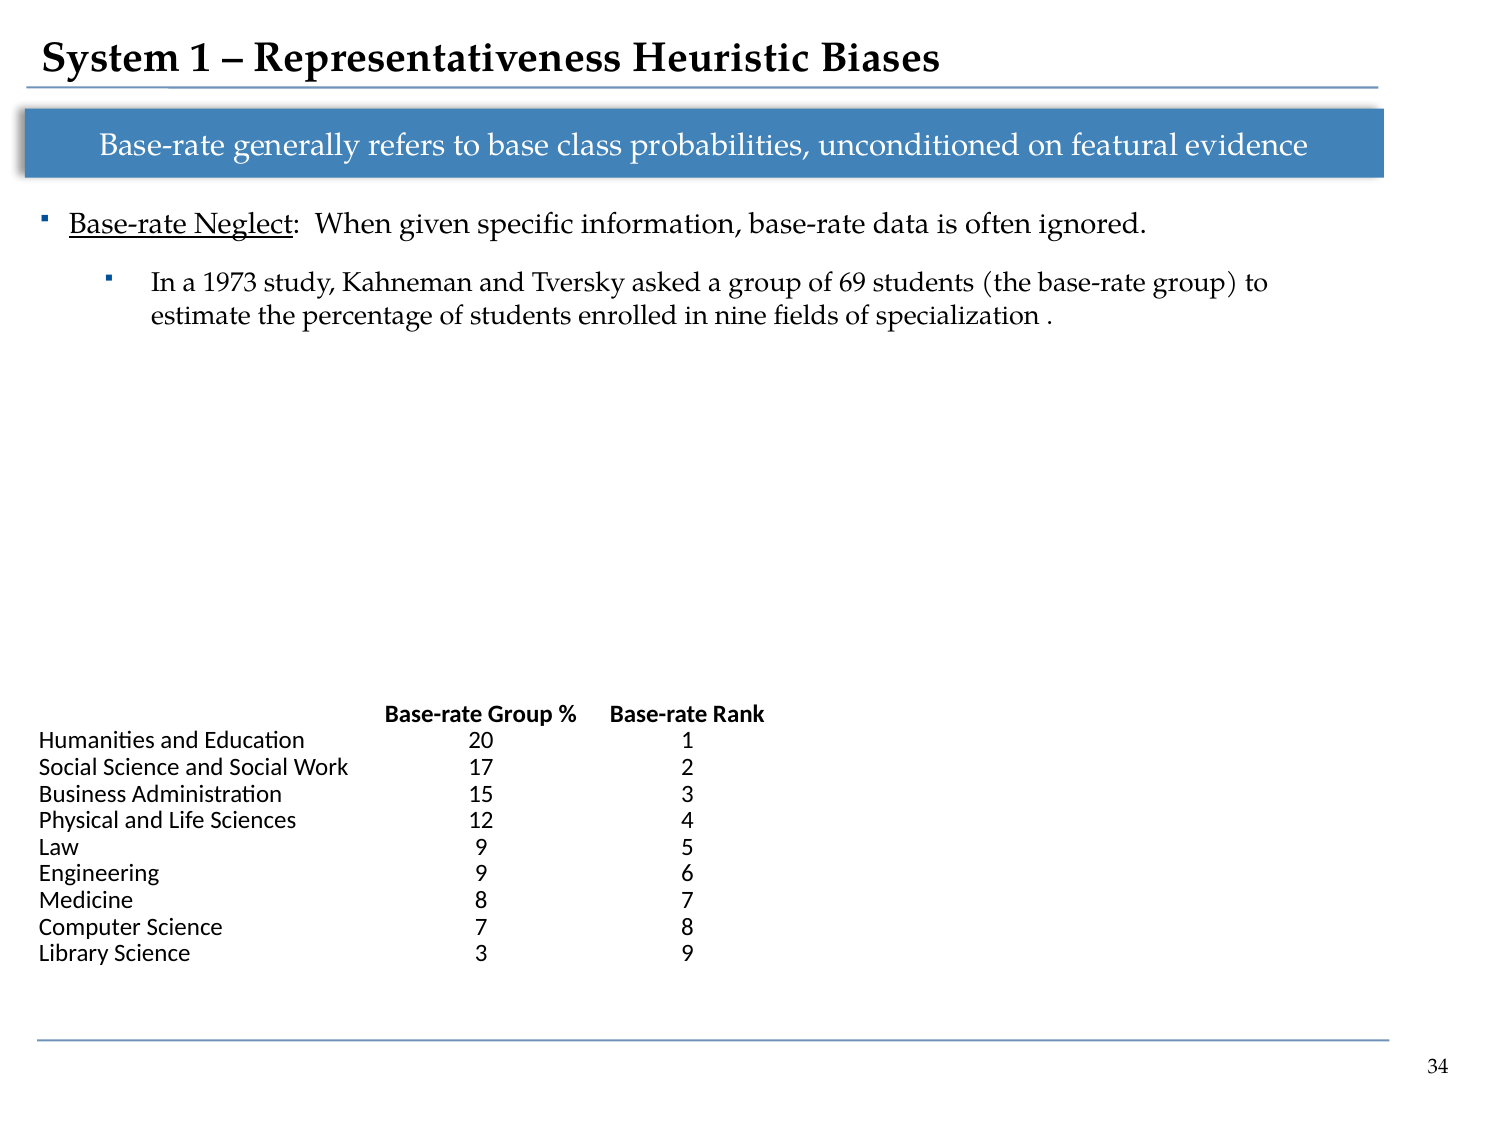

# System 1 – Representativeness Heuristic Biases
Base-rate generally refers to base class probabilities, unconditioned on featural evidence
Base-rate Neglect:  When given specific information, base-rate data is often ignored.

In a 1973 study, Kahneman and Tversky asked a group of 69 students (the base-rate group) to estimate the percentage of students enrolled in nine fields of specialization .

|  |  | Base-rate Group % | Base-rate Rank |  |  |
| --- | --- | --- | --- | --- | --- |
| Humanities and Education |  | 20 | 1 |  |  |
| Social Science and Social Work |  | 17 | 2 |  |  |
| Business Administration |  | 15 | 3 |  |  |
| Physical and Life Sciences |  | 12 | 4 |  |  |
| Law |  | 9 | 5 |  |  |
| Engineering |  | 9 | 6 |  |  |
| Medicine |  | 8 | 7 |  |  |
| Computer Science |  | 7 | 8 |  |  |
| Library Science |  | 3 | 9 |  |  |